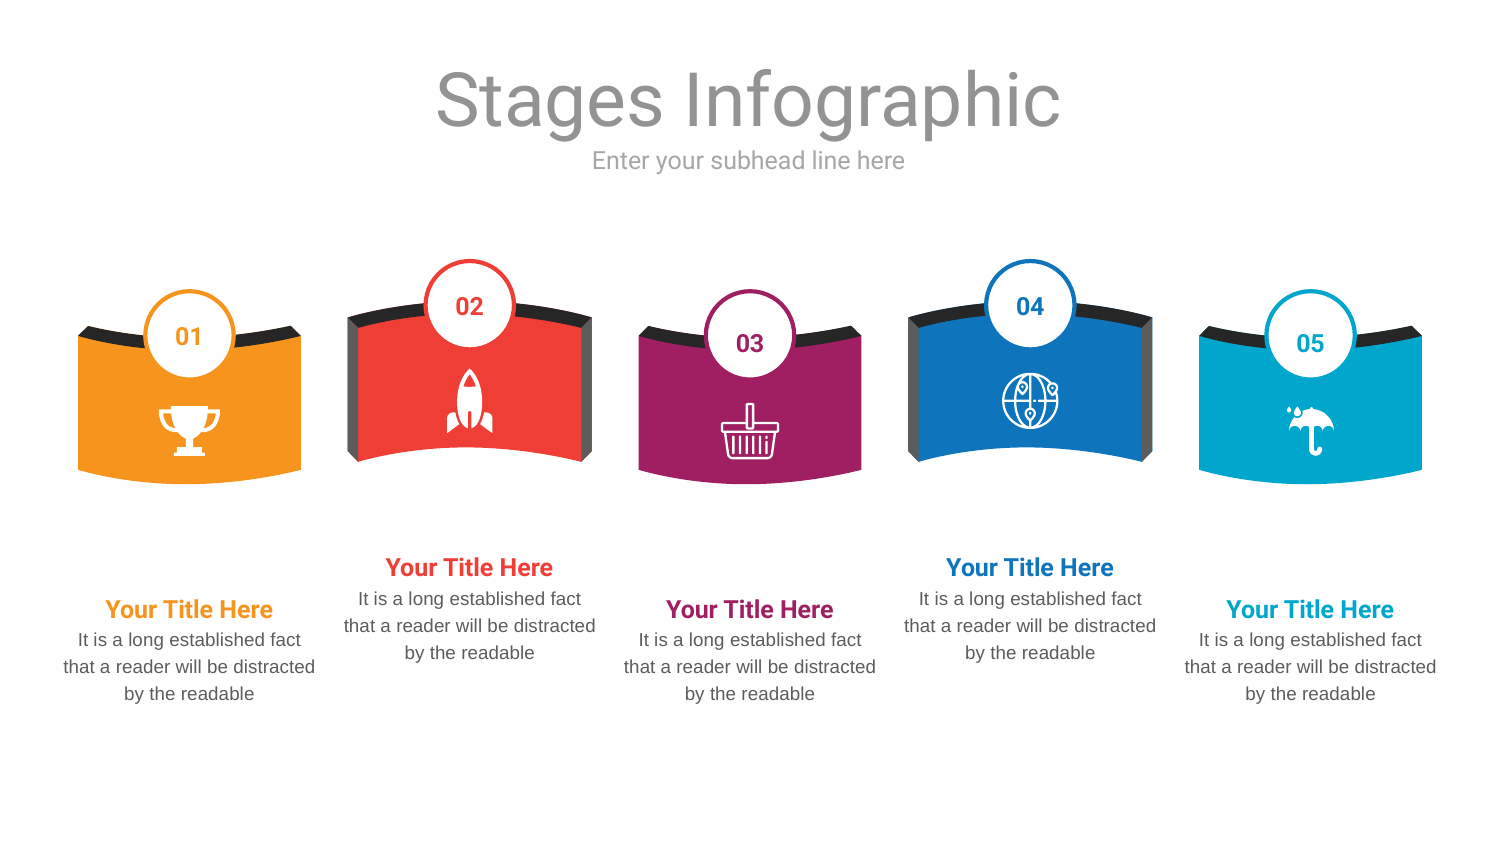

# Stages Infographic
Enter your subhead line here
02
04
01
03
05

Your Title Here
It is a long established fact that a reader will be distracted by the readable
Your Title Here
It is a long established fact that a reader will be distracted by the readable
Your Title Here
It is a long established fact that a reader will be distracted by the readable
Your Title Here
It is a long established fact that a reader will be distracted by the readable
Your Title Here
It is a long established fact that a reader will be distracted by the readable